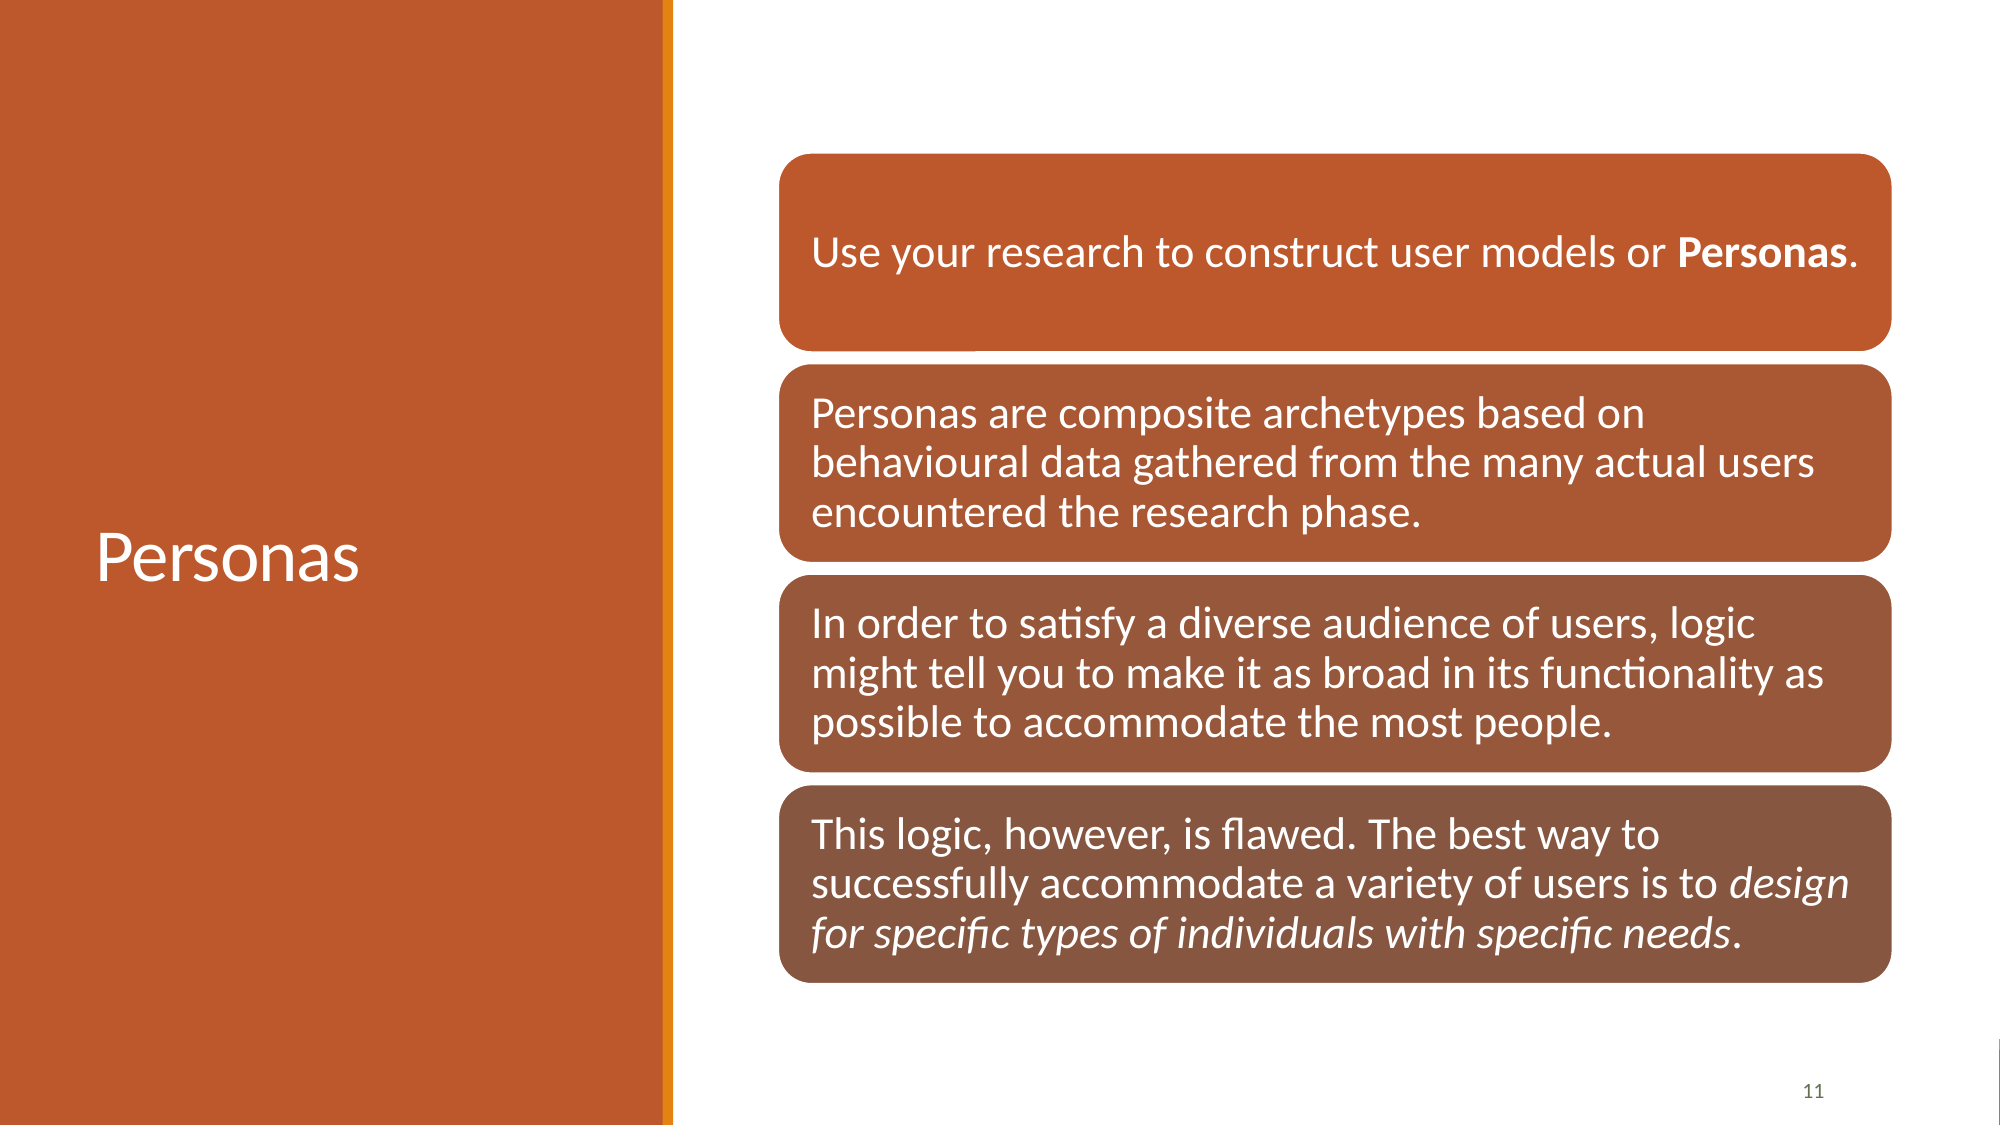

# Personas
Use your research to construct user models or Personas.
Personas are composite archetypes based on behavioural data gathered from the many actual users encountered the research phase.
In order to satisfy a diverse audience of users, logic might tell you to make it as broad in its functionality as possible to accommodate the most people.
This logic, however, is flawed. The best way to successfully accommodate a variety of users is to design for specific types of individuals with specific needs.
11